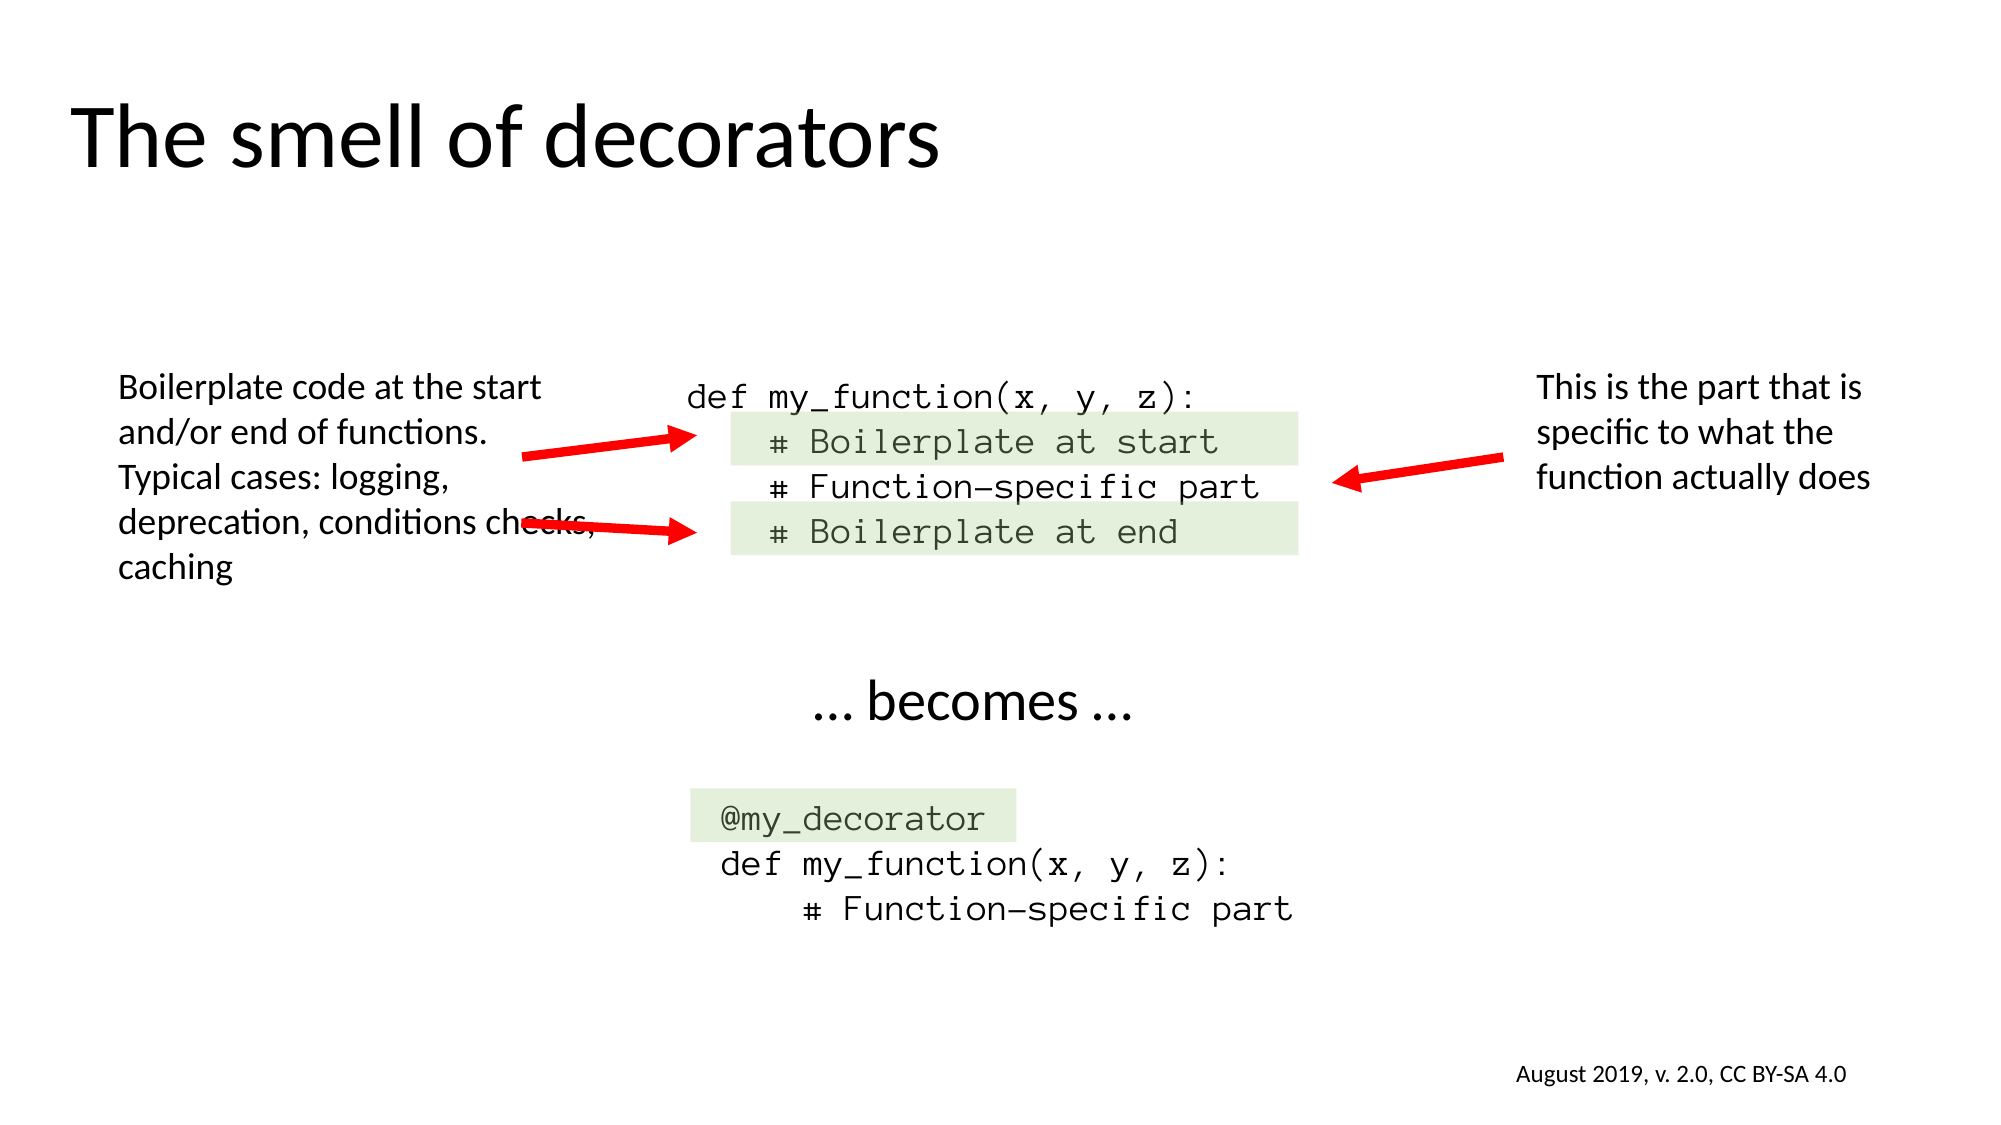

# The smell of decorators
Boilerplate code at the start and/or end of functions.
Typical cases: logging, deprecation, conditions checks, caching
This is the part that is specific to what the function actually does
def my_function(x, y, z):
    # Boilerplate at start
    # Function-specific part
    # Boilerplate at end

… becomes …
@my_decorator
def my_function(x, y, z):
    # Function-specific part

August 2019, v. 2.0, CC BY-SA 4.0